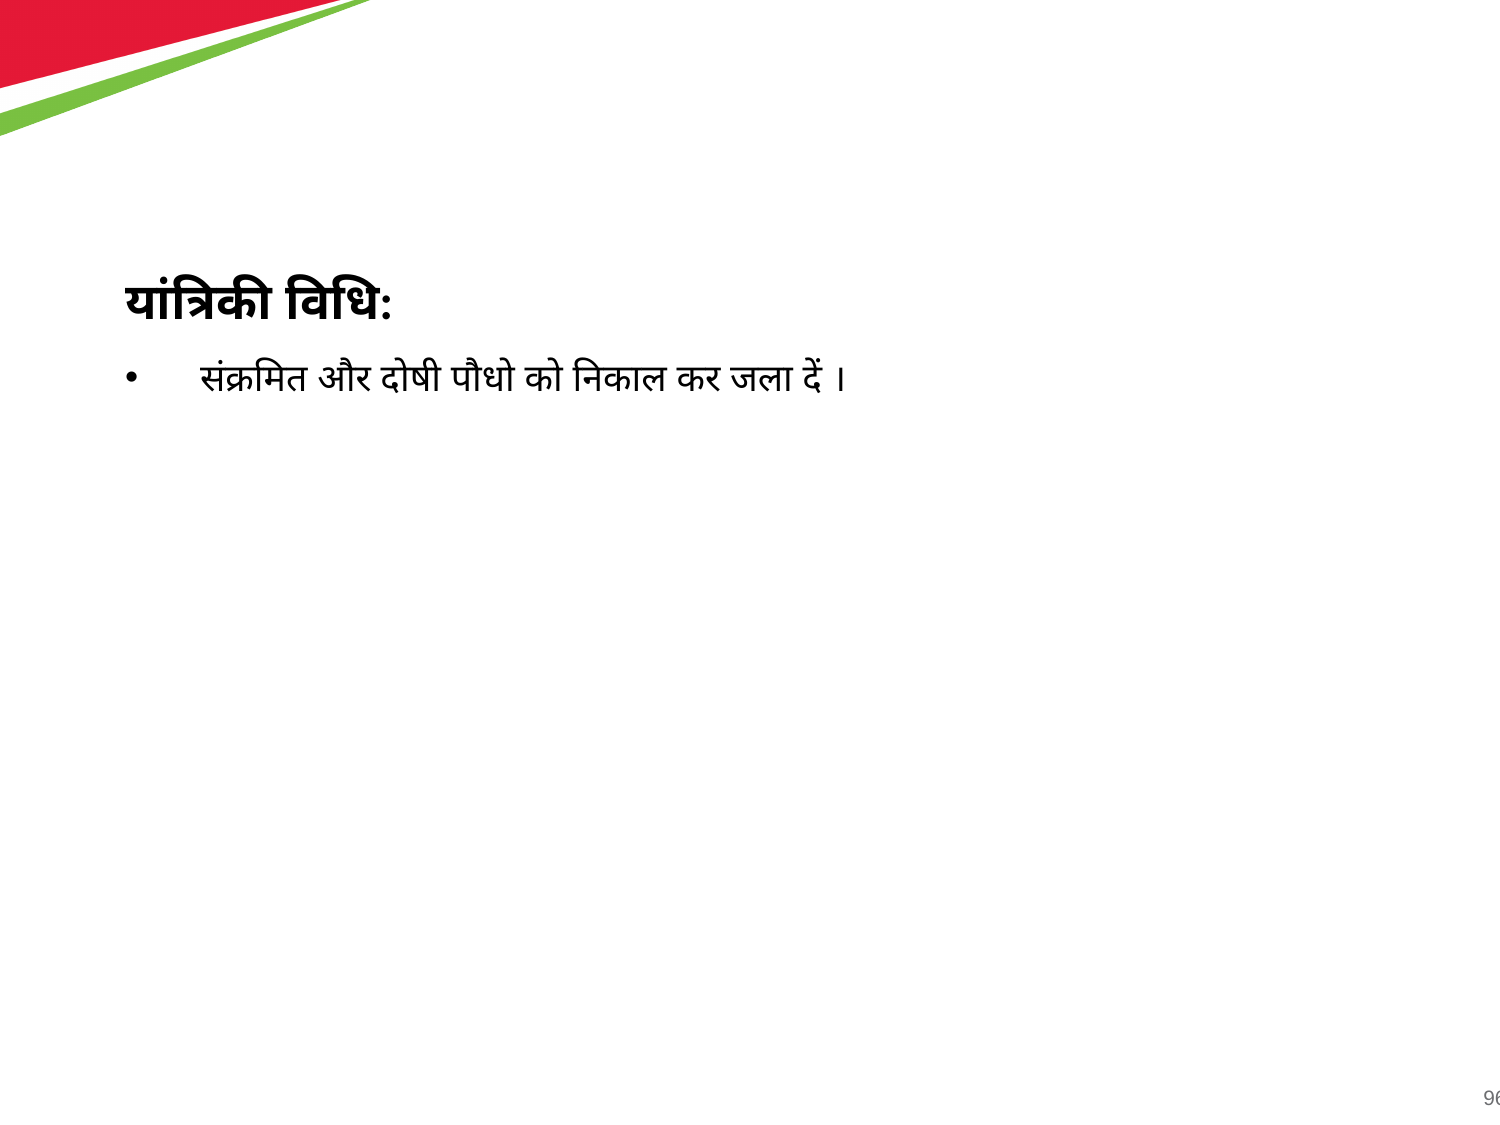

यांत्रिकी विधि:
संक्रमित और दोषी पौधो को निकाल कर जला दें ।